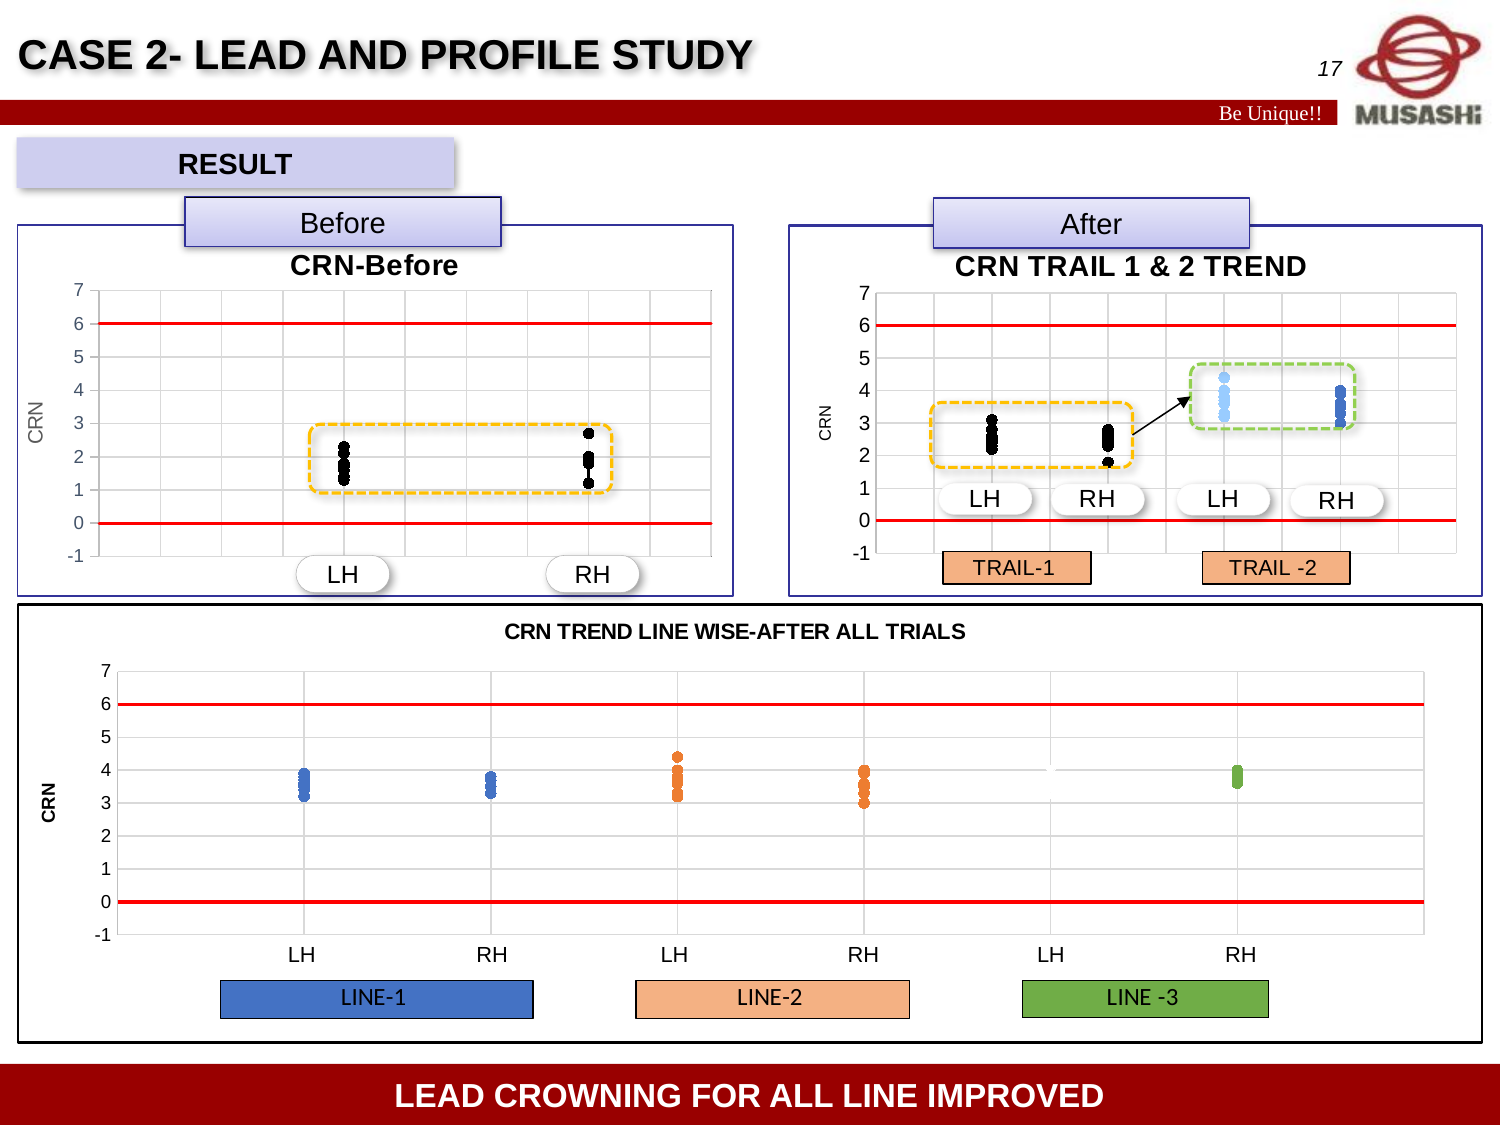

CASE 2- LEAD AND PROFILE STUDY
RESULT
Before
After

### Chart: CRN-Before

| Category |  |  |  |  |  |  |
|---|---|---|---|---|---|---|

### Chart: CRN TRAIL 1 & 2 TREND

| Category |  | HARD | HARD | trail-2  |  |  |
|---|---|---|---|---|---|---|

LH
RH

### Chart: CRN TREND LINE WISE-AFTER ALL TRIALS

| Category |  | HARD | HARD | trail-2  |  |  | HARD | HARD |
|---|---|---|---|---|---|---|---|---|
LH
RH
LH
RH
LH
RH
LEAD CROWNING FOR ALL LINE IMPROVED